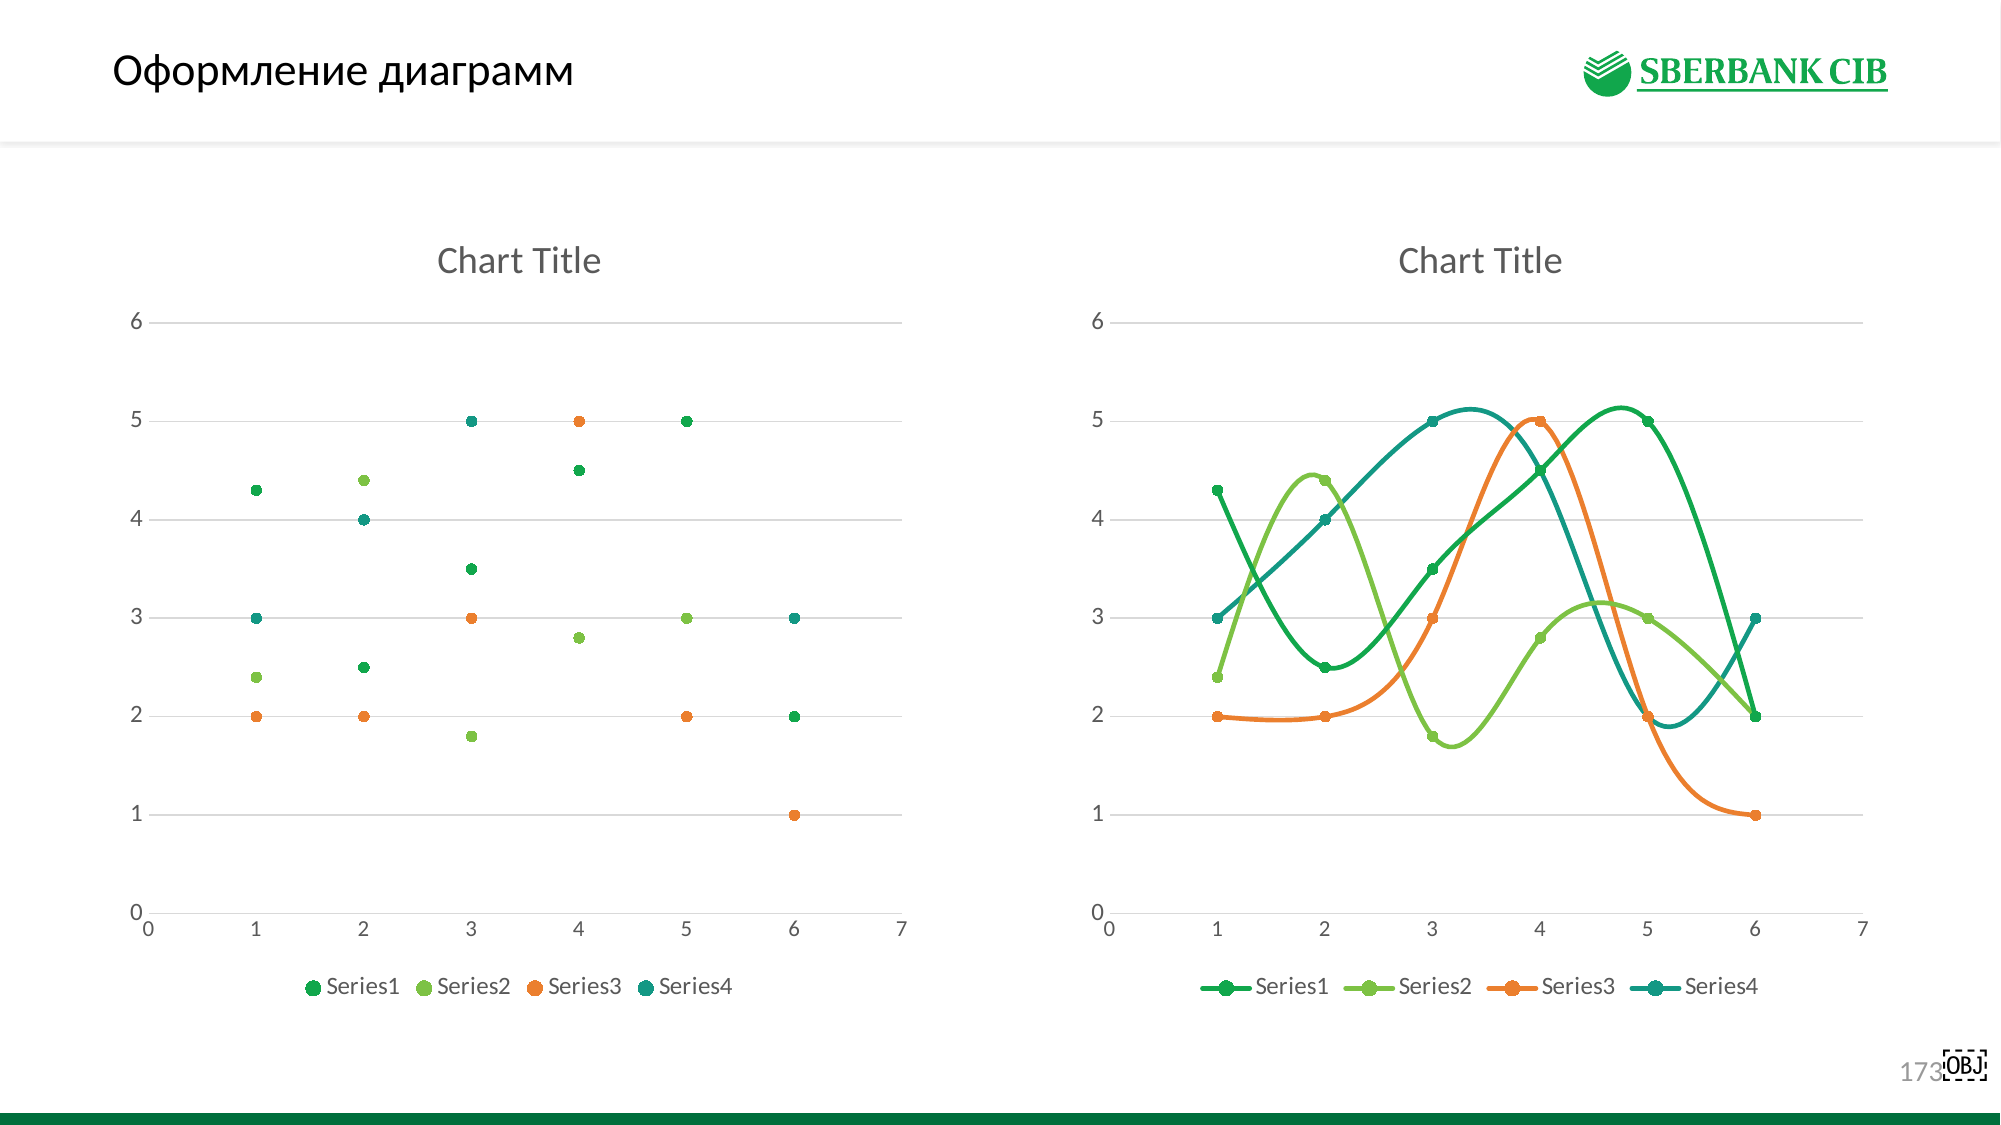

# Оформление диаграмм

### Chart:

| Category |  |  |  |  |
|---|---|---|---|---|

### Chart:

| Category |  |  |  |  |
|---|---|---|---|---|